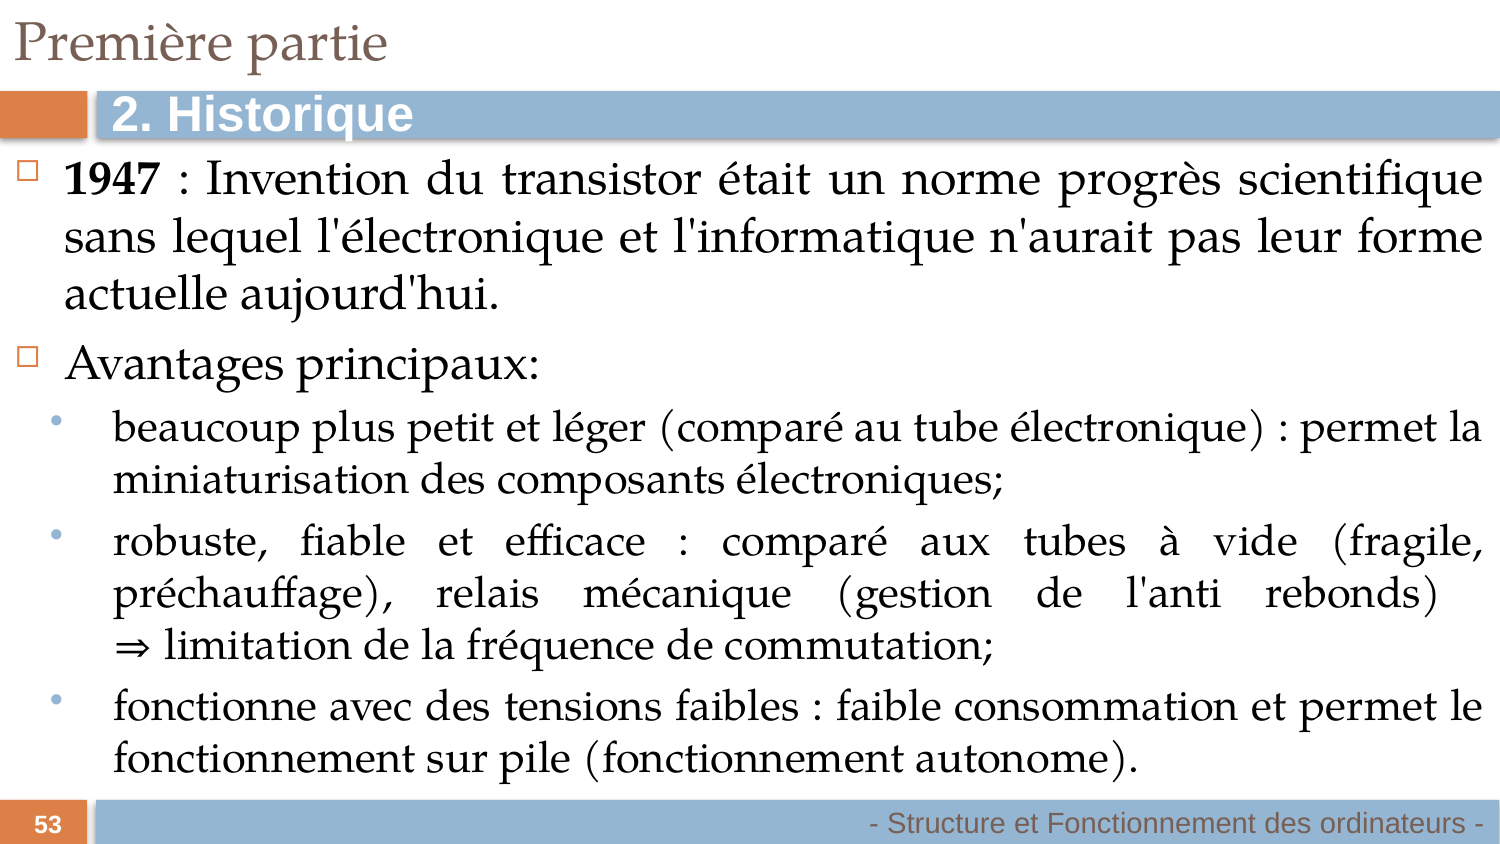

# Première partie
2. Historique
1947 : Invention du transistor était un norme progrès scientifique sans lequel l'électronique et l'informatique n'aurait pas leur forme actuelle aujourd'hui.
Avantages principaux:
beaucoup plus petit et léger (comparé au tube électronique) : permet la miniaturisation des composants électroniques;
robuste, fiable et efficace : comparé aux tubes à vide (fragile, préchauffage), relais mécanique (gestion de l'anti rebonds)
⇒ limitation de la fréquence de commutation;
fonctionne avec des tensions faibles : faible consommation et permet le fonctionnement sur pile (fonctionnement autonome).
- Structure et Fonctionnement des ordinateurs -